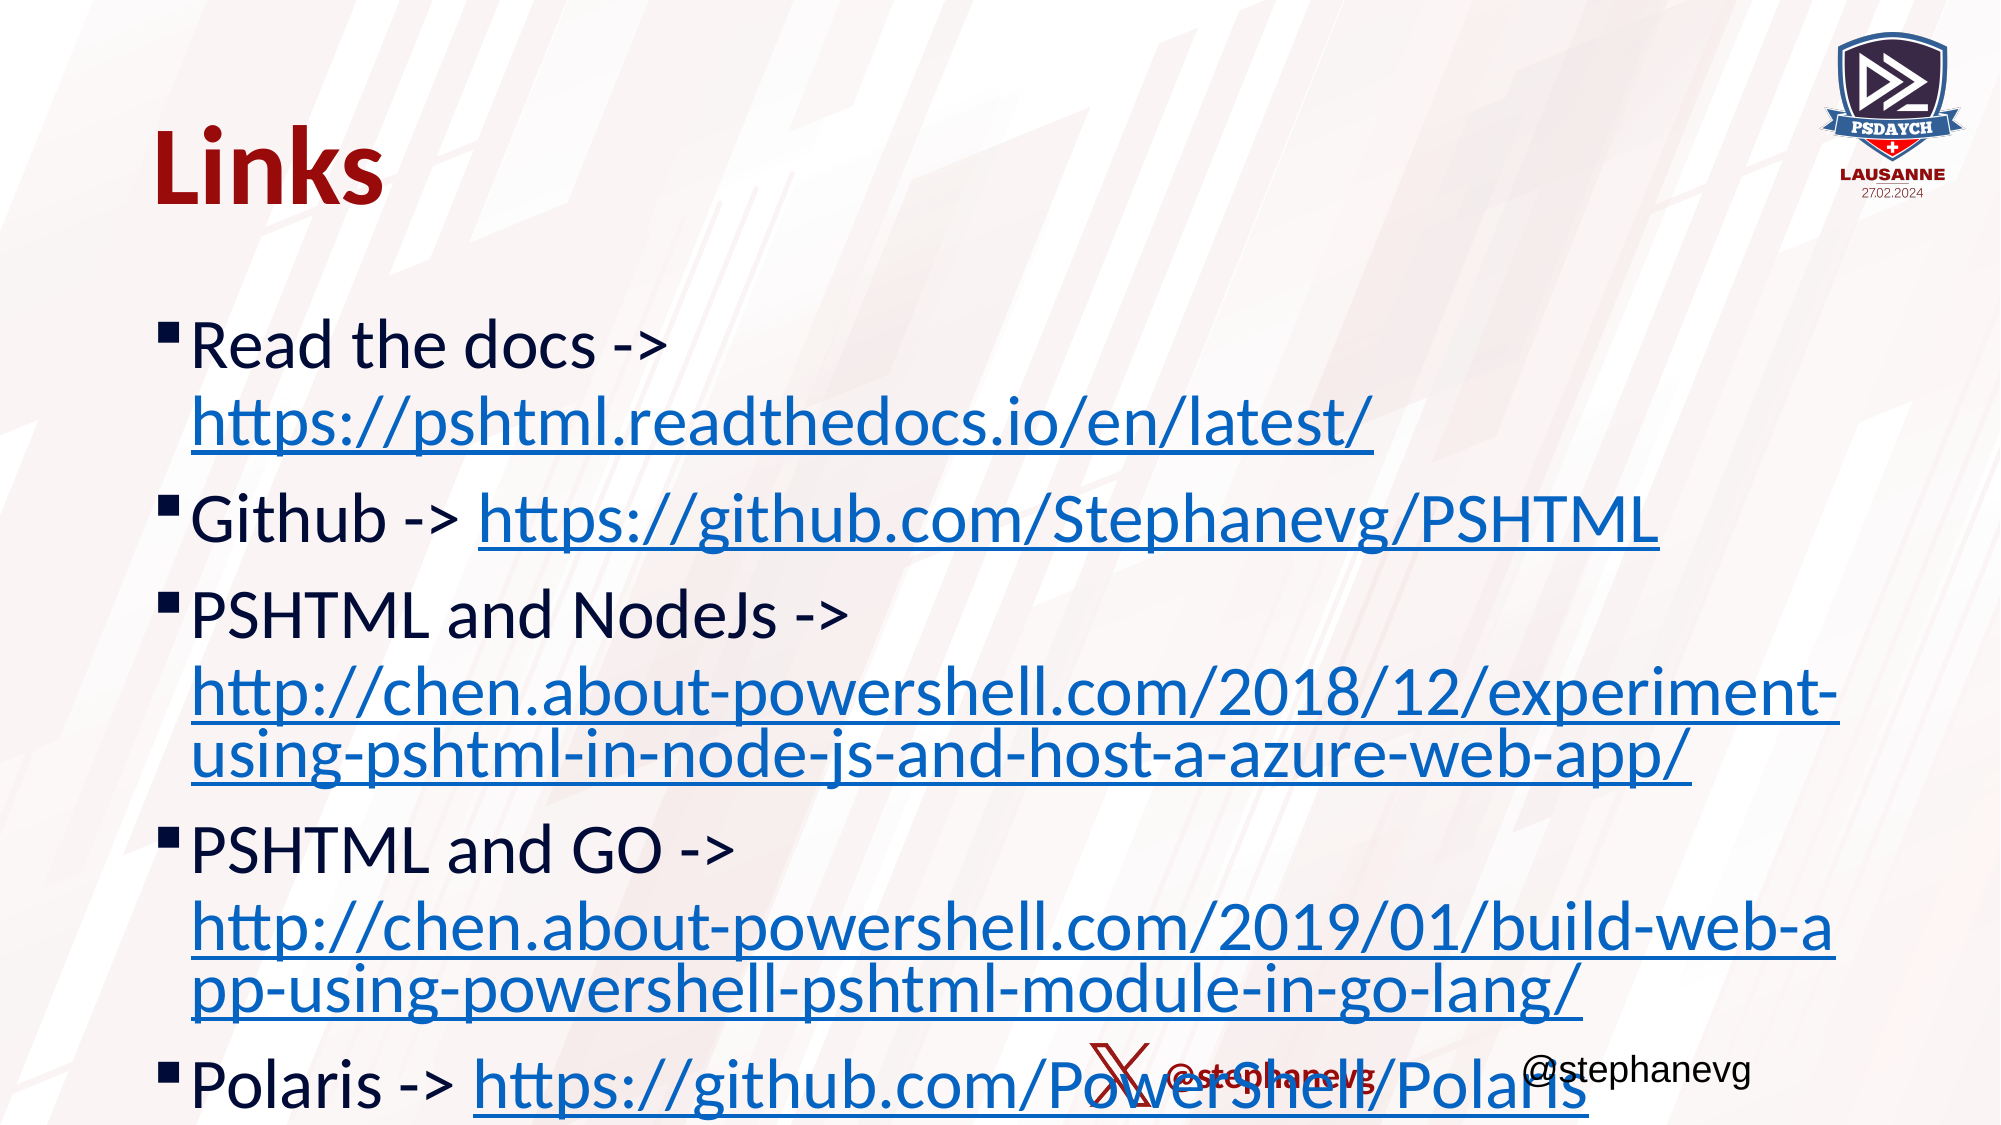

# Links
Read the docs -> https://pshtml.readthedocs.io/en/latest/
Github -> https://github.com/Stephanevg/PSHTML
PSHTML and NodeJs -> http://chen.about-powershell.com/2018/12/experiment-using-pshtml-in-node-js-and-host-a-azure-web-app/
PSHTML and GO -> http://chen.about-powershell.com/2019/01/build-web-app-using-powershell-pshtml-module-in-go-lang/
Polaris -> https://github.com/PowerShell/Polaris
@stephanevg